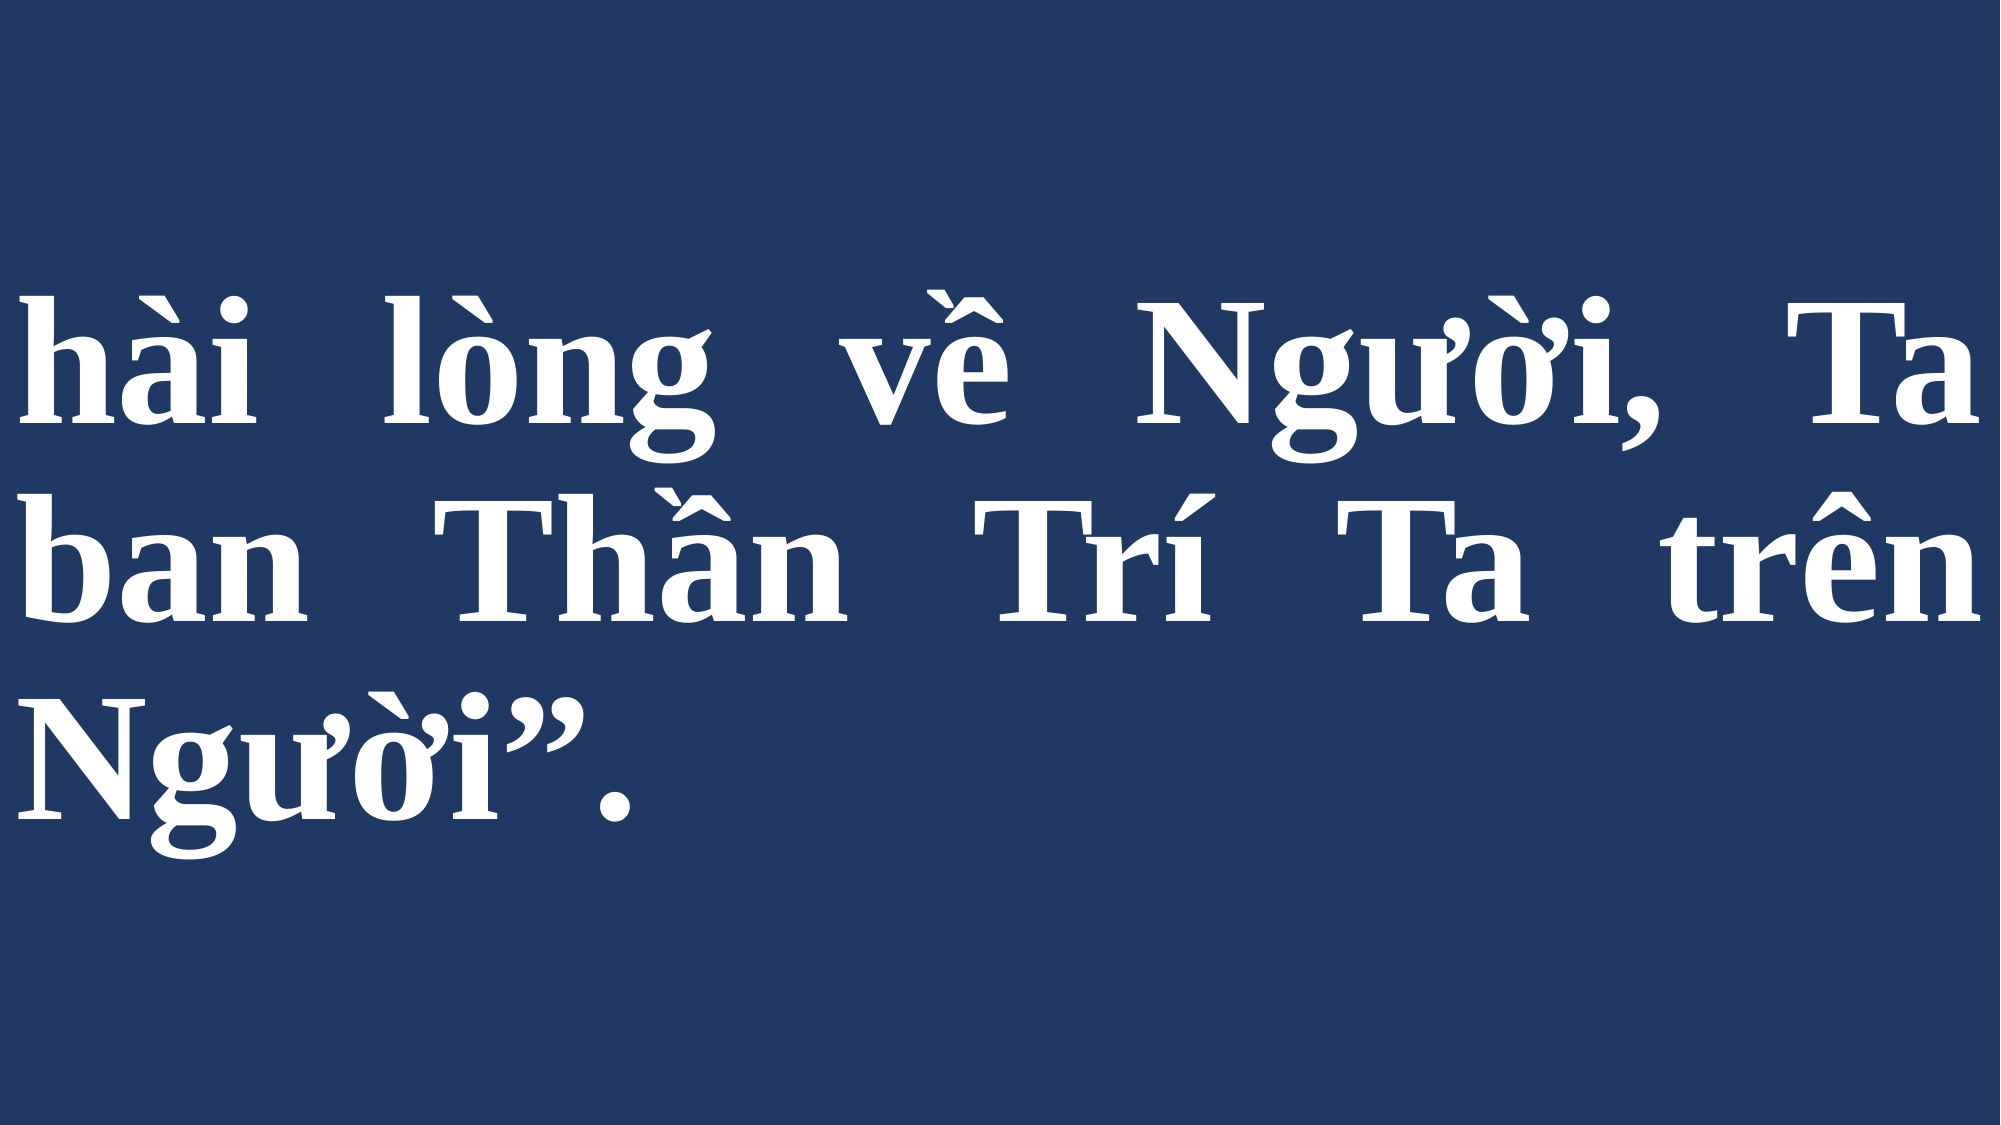

# hài lòng về Người, Ta ban Thần Trí Ta trên Người”.